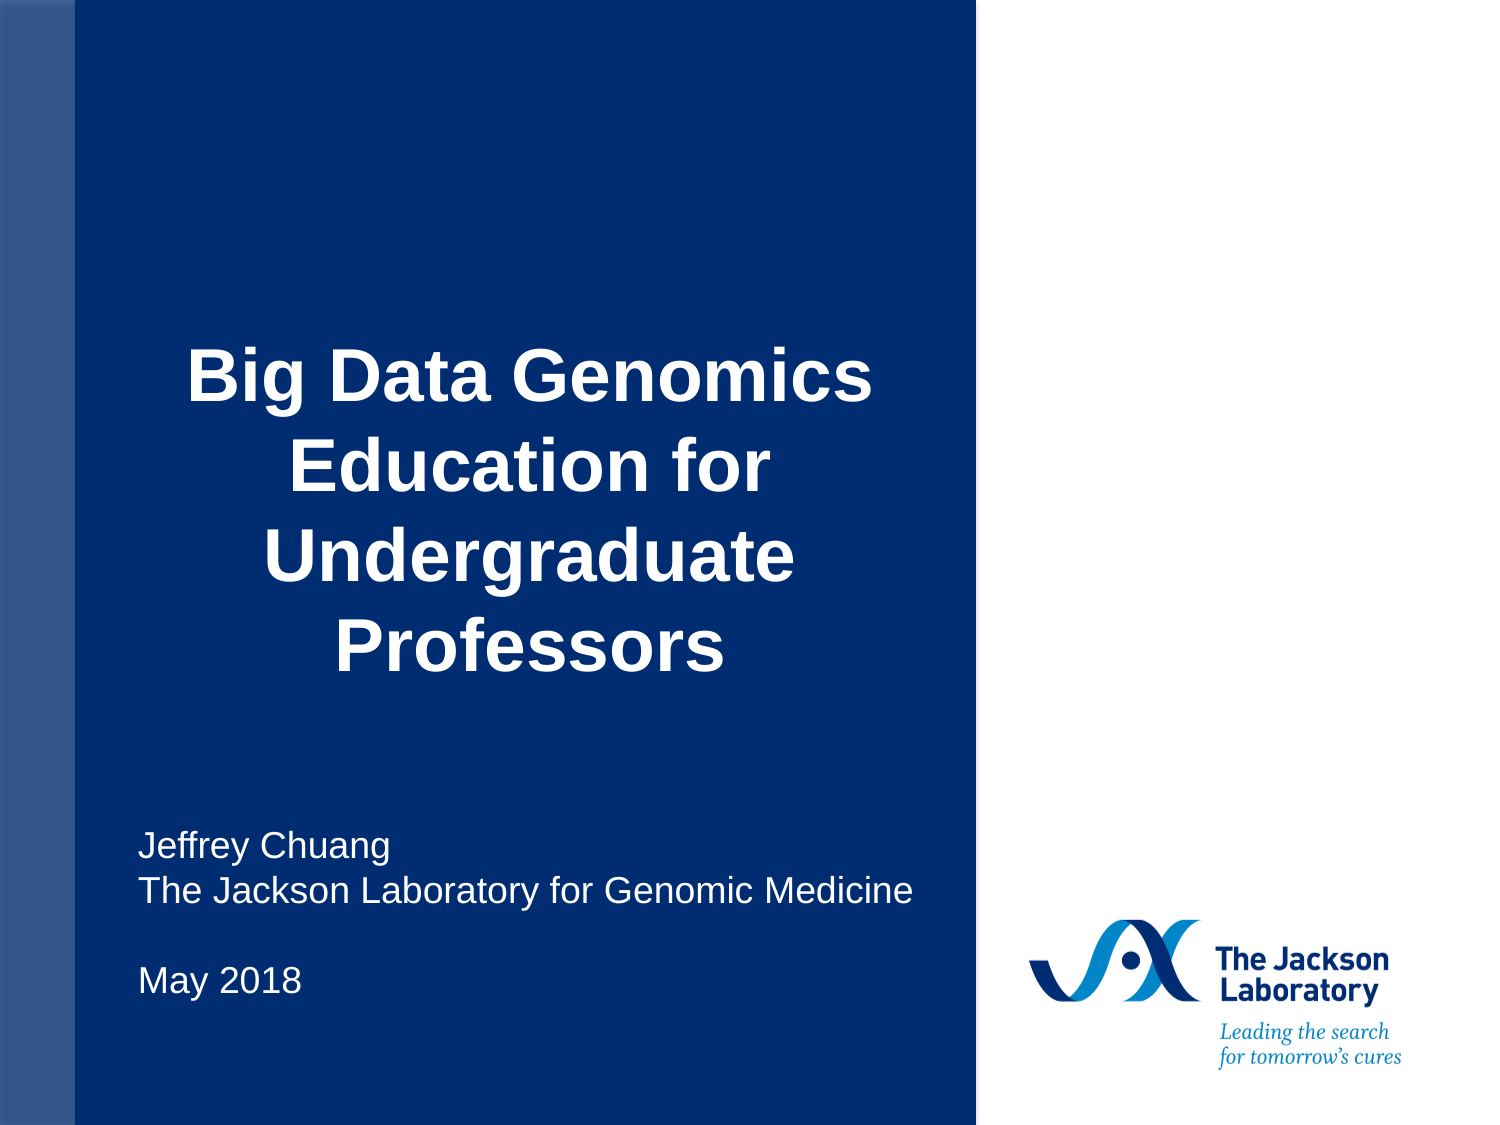

# Big Data Genomics Education for Undergraduate Professors
Jeffrey Chuang
The Jackson Laboratory for Genomic Medicine

May 2018